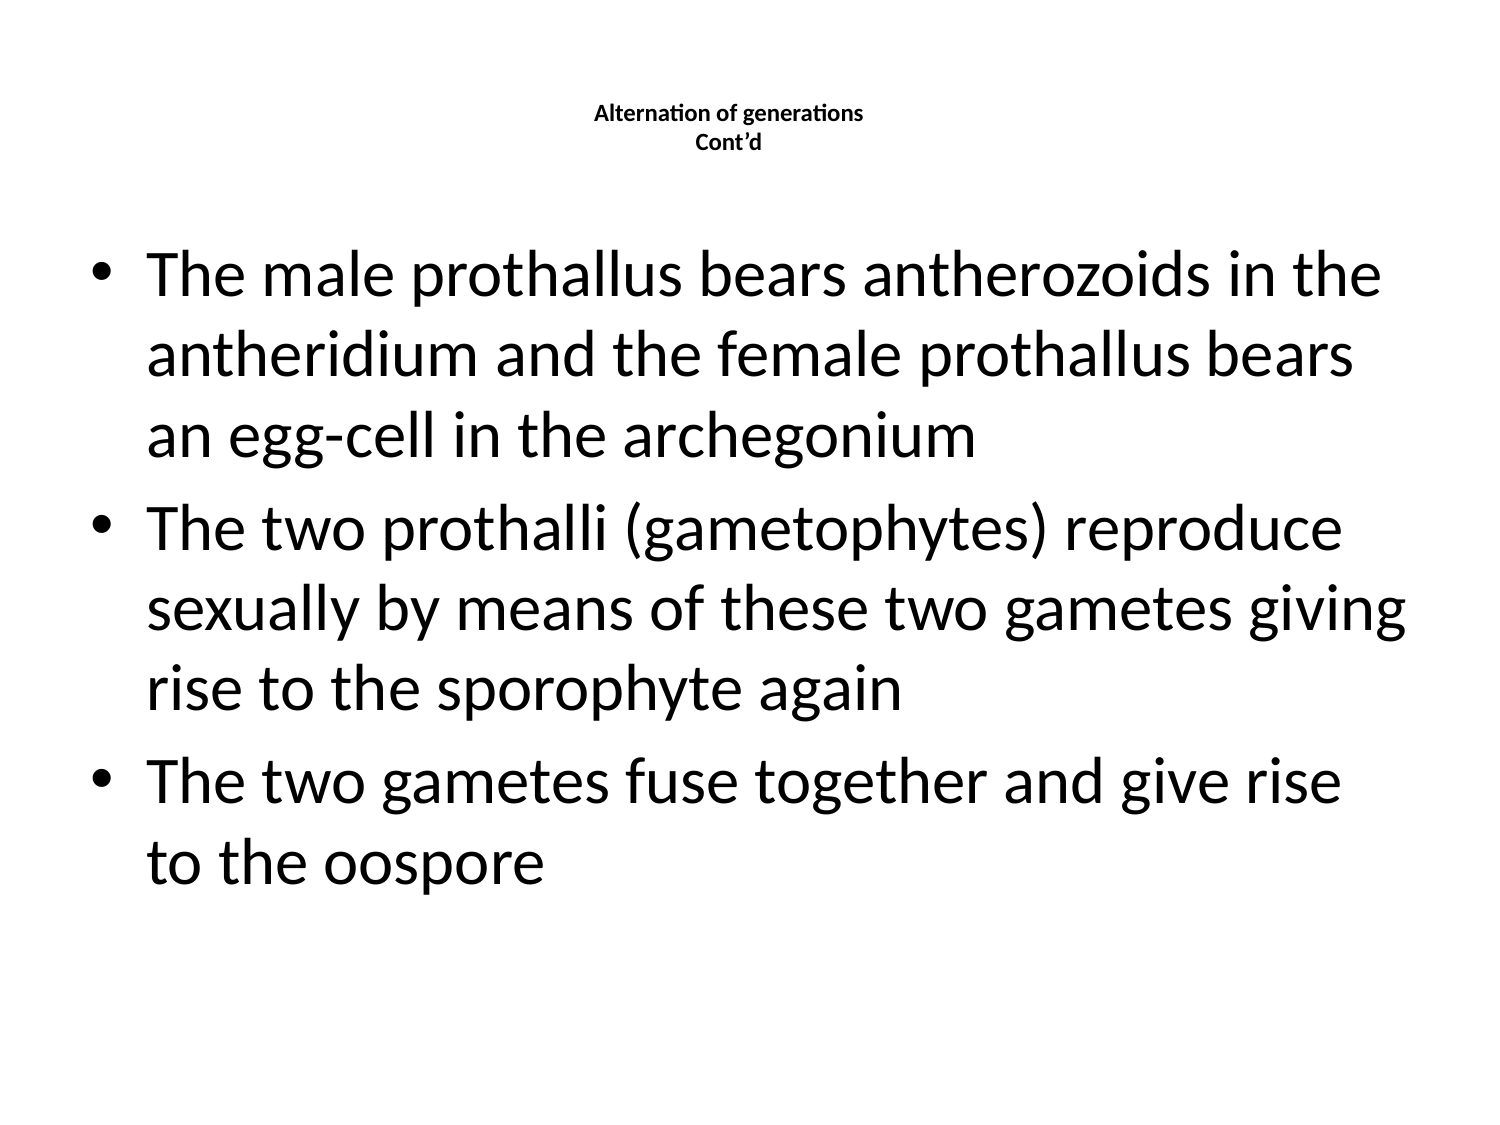

# Alternation of generations Cont’d
The male prothallus bears antherozoids in the antheridium and the female prothallus bears an egg-cell in the archegonium
The two prothalli (gametophytes) reproduce sexually by means of these two gametes giving rise to the sporophyte again
The two gametes fuse together and give rise to the oospore